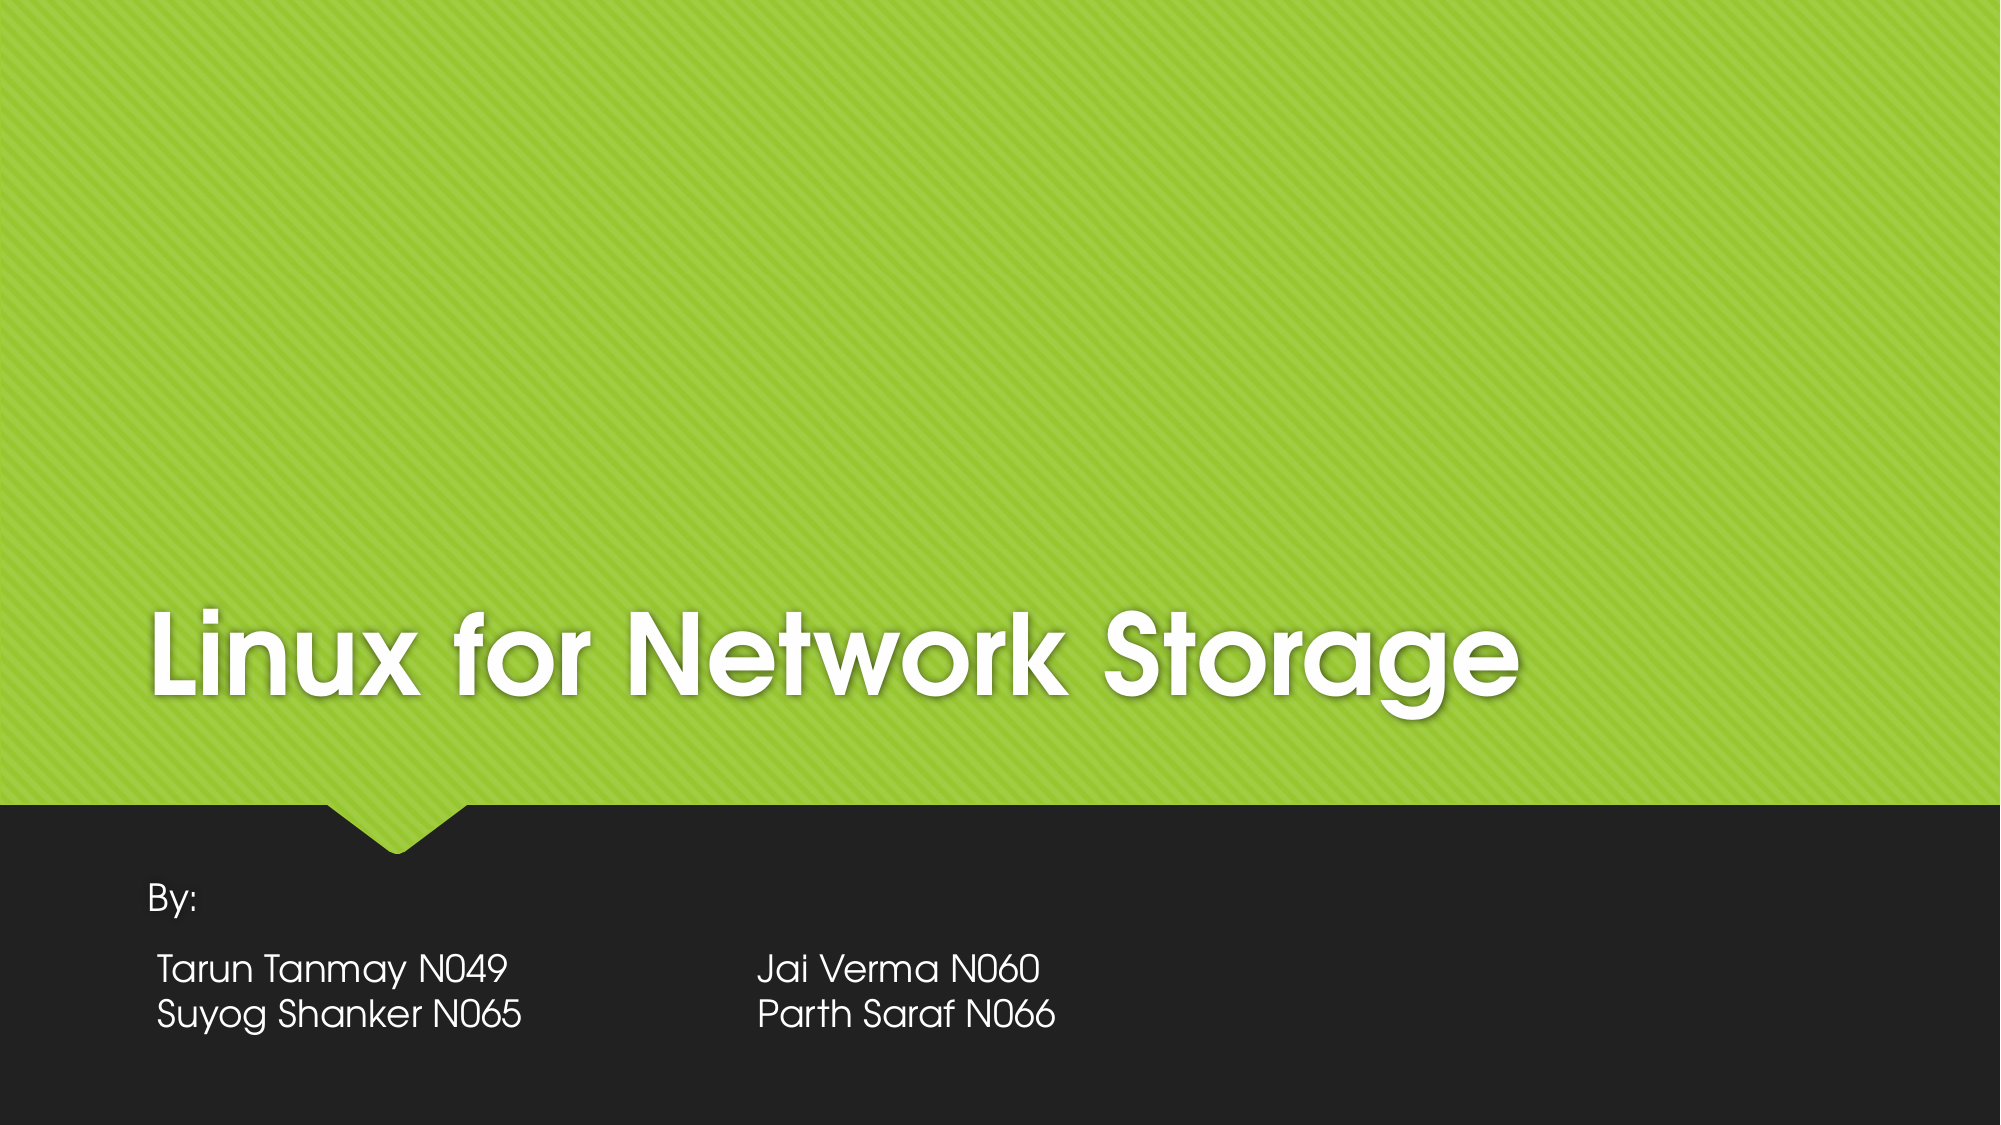

# Linux for Network Storage
By:
Tarun Tanmay N049		Jai Verma N060
Suyog Shanker N065		Parth Saraf N066